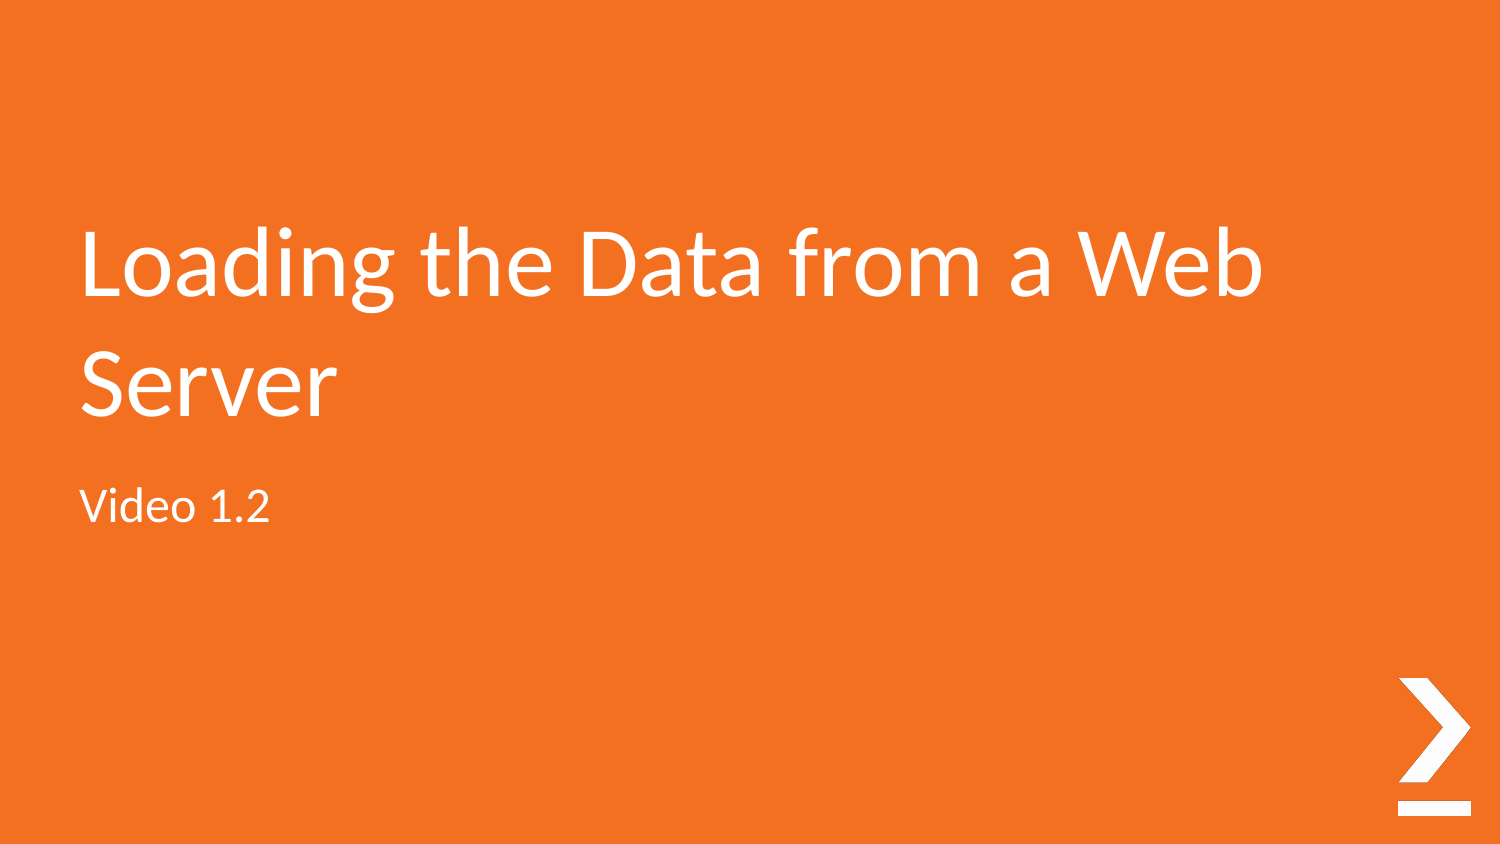

# Loading the Data from a Web Server
Video 1.2